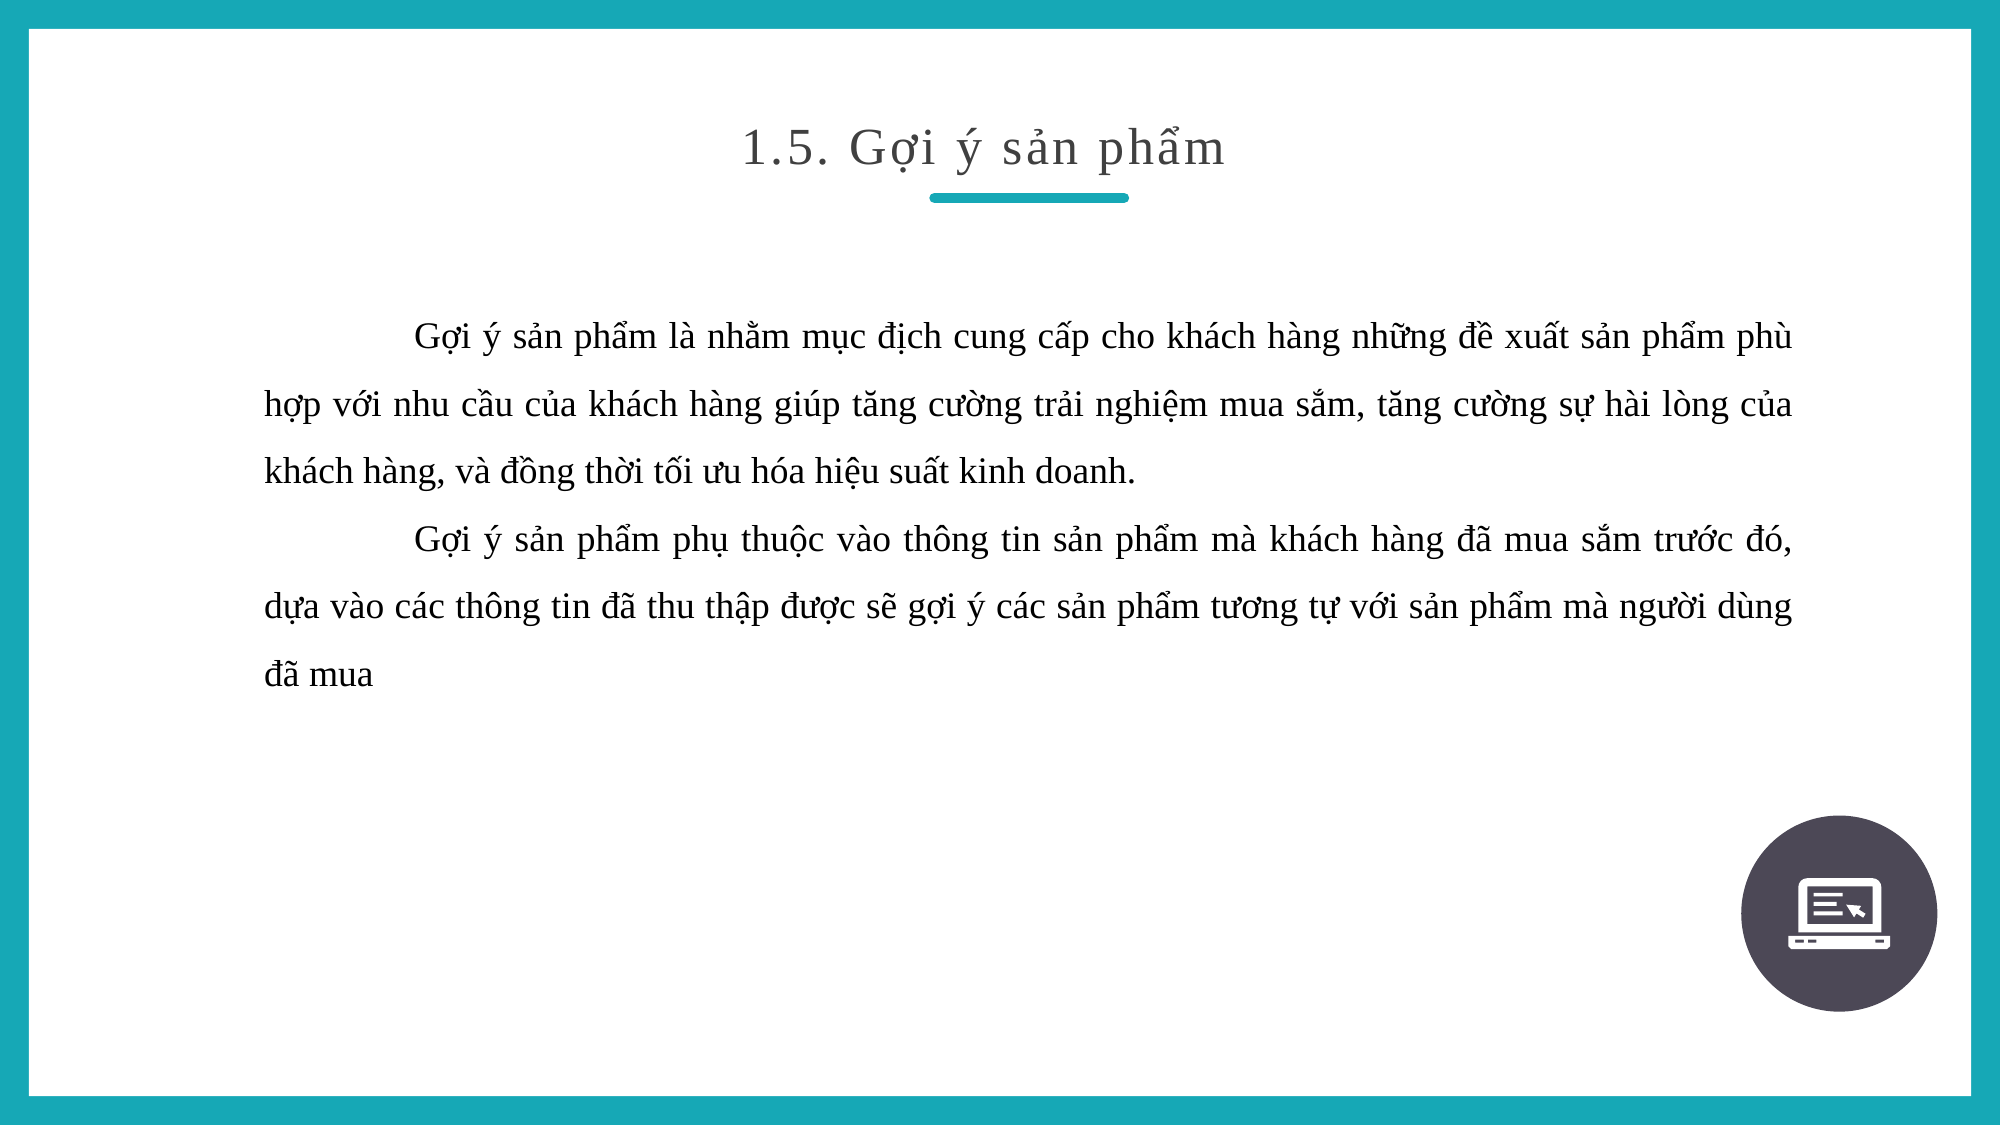

1.5. Gợi ý sản phẩm

	Gợi ý sản phẩm là nhằm mục địch cung cấp cho khách hàng những đề xuất sản phẩm phù hợp với nhu cầu của khách hàng giúp tăng cường trải nghiệm mua sắm, tăng cường sự hài lòng của khách hàng, và đồng thời tối ưu hóa hiệu suất kinh doanh.
	Gợi ý sản phẩm phụ thuộc vào thông tin sản phẩm mà khách hàng đã mua sắm trước đó, dựa vào các thông tin đã thu thập được sẽ gợi ý các sản phẩm tương tự với sản phẩm mà người dùng đã mua